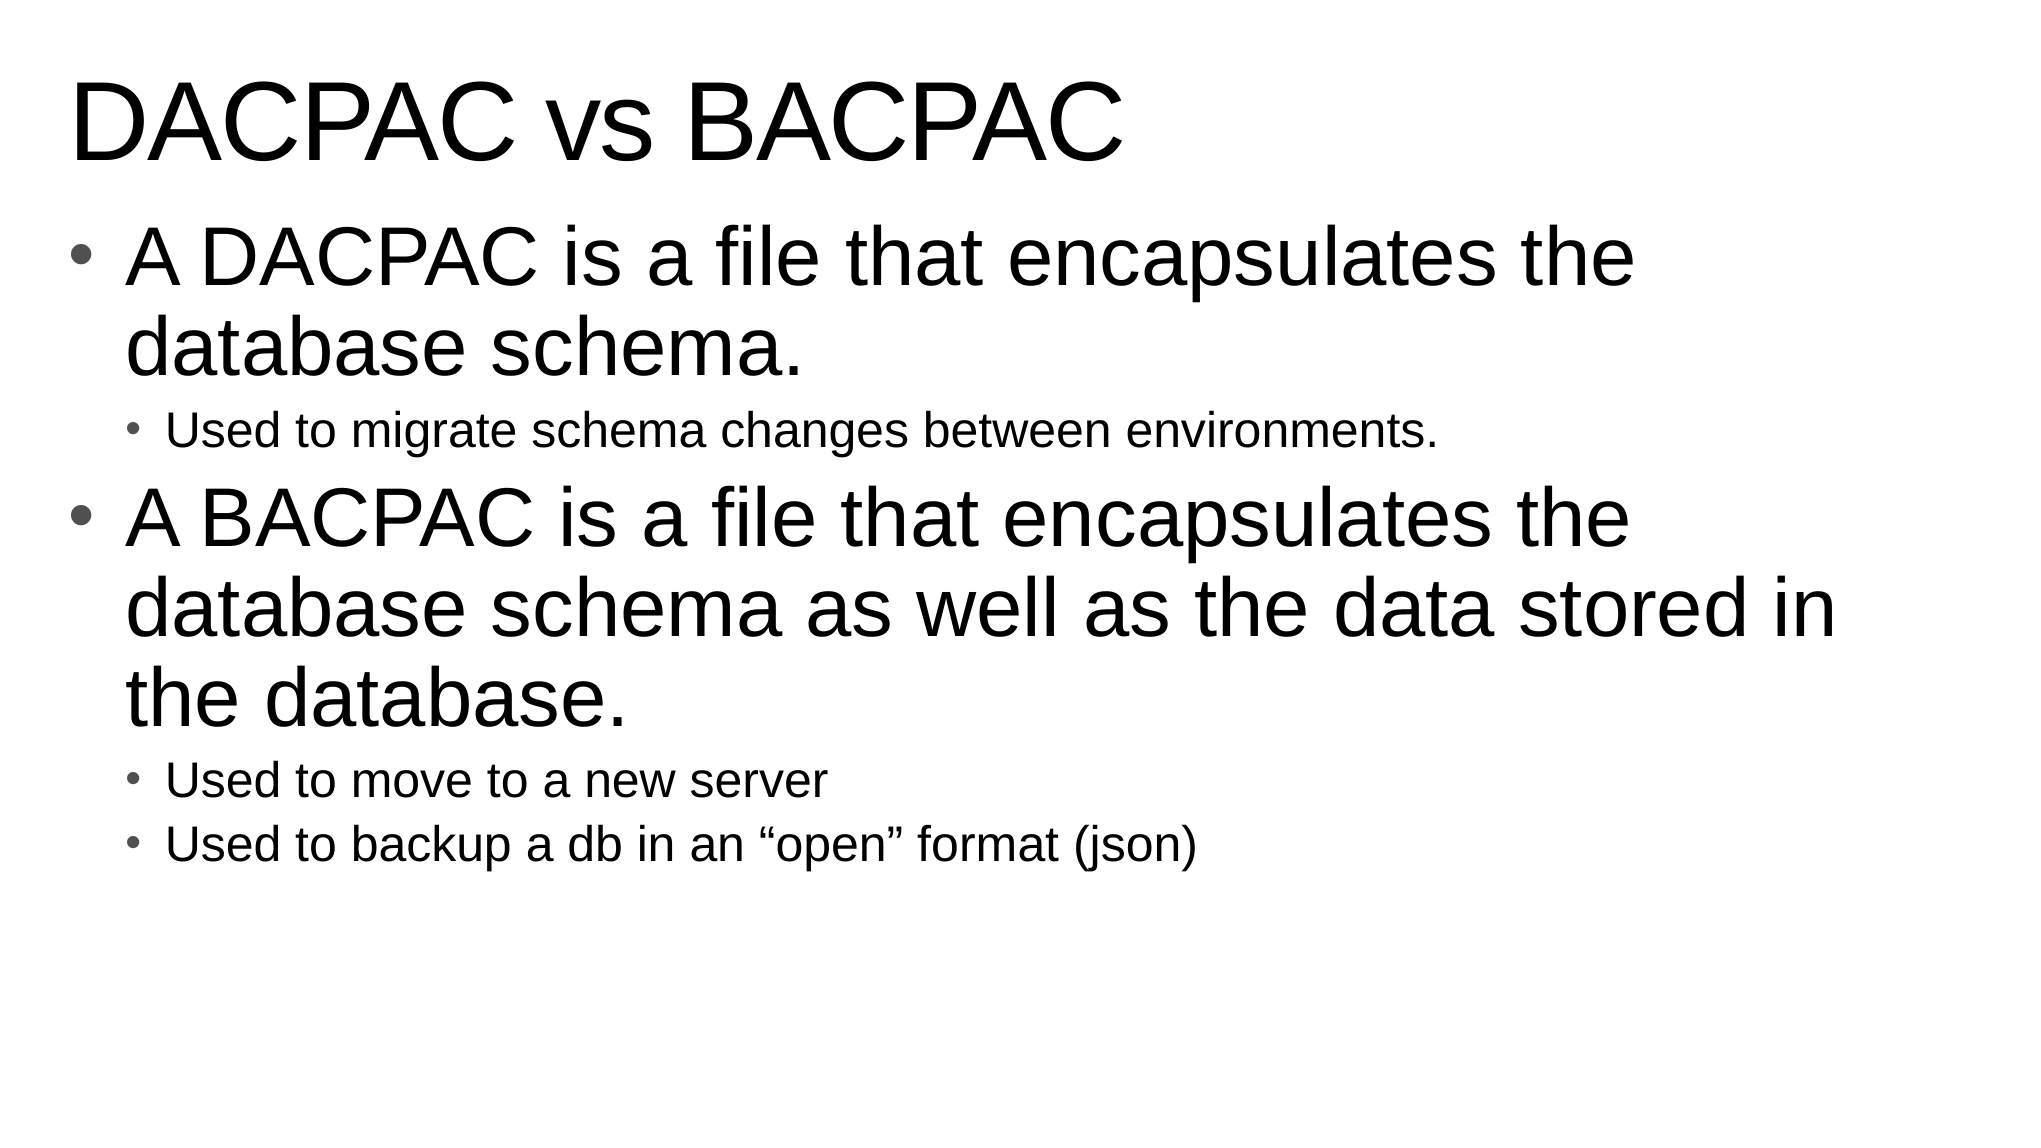

# DACPAC vs BACPAC
A DACPAC is a file that encapsulates the database schema.
Used to migrate schema changes between environments.
A BACPAC is a file that encapsulates the database schema as well as the data stored in the database.
Used to move to a new server
Used to backup a db in an “open” format (json)